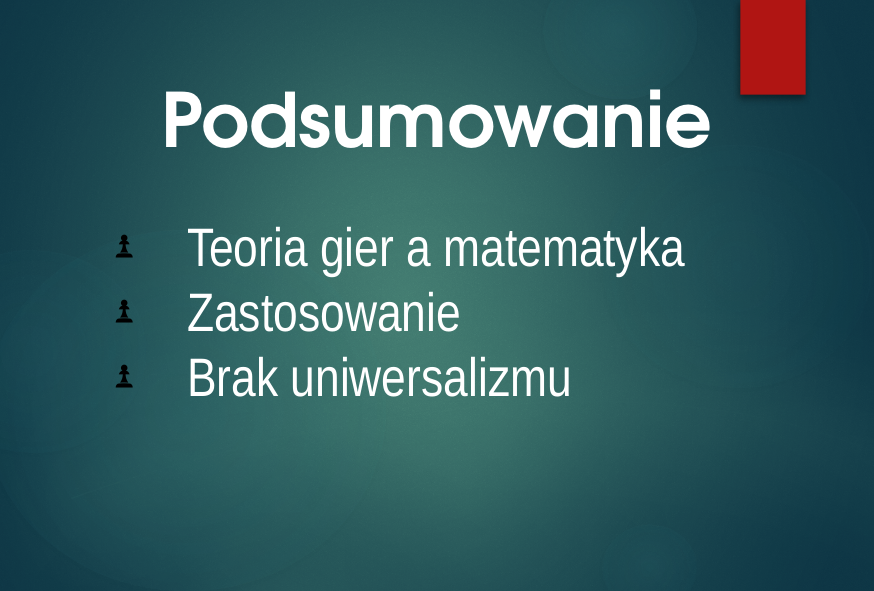

Podsumowanie
Teoria gier a matematyka
Zastosowanie
Brak uniwersalizmu